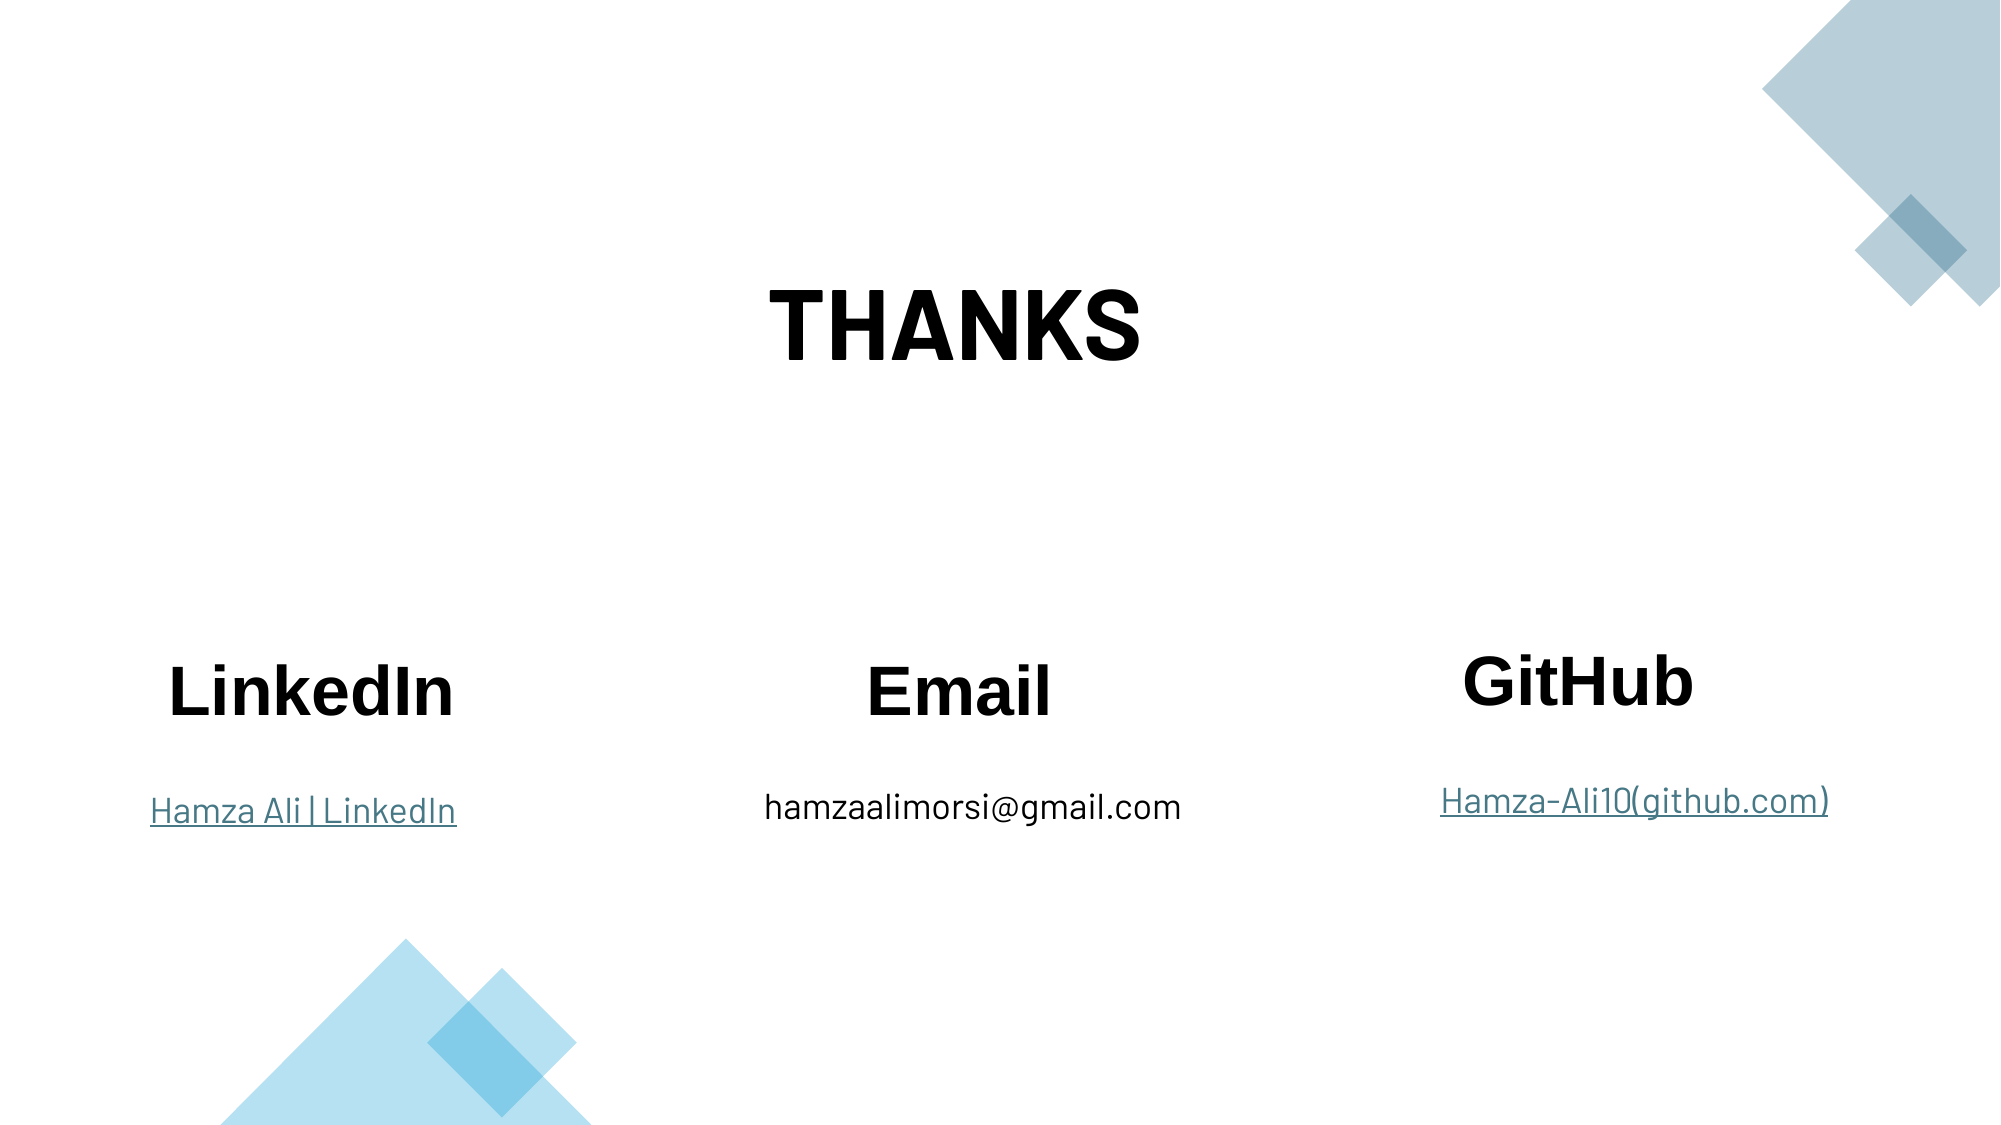

THANKS
GitHub
Hamza-Ali10(github.com)
Email
hamzaalimorsi@gmail.com
LinkedIn
Hamza Ali | LinkedIn